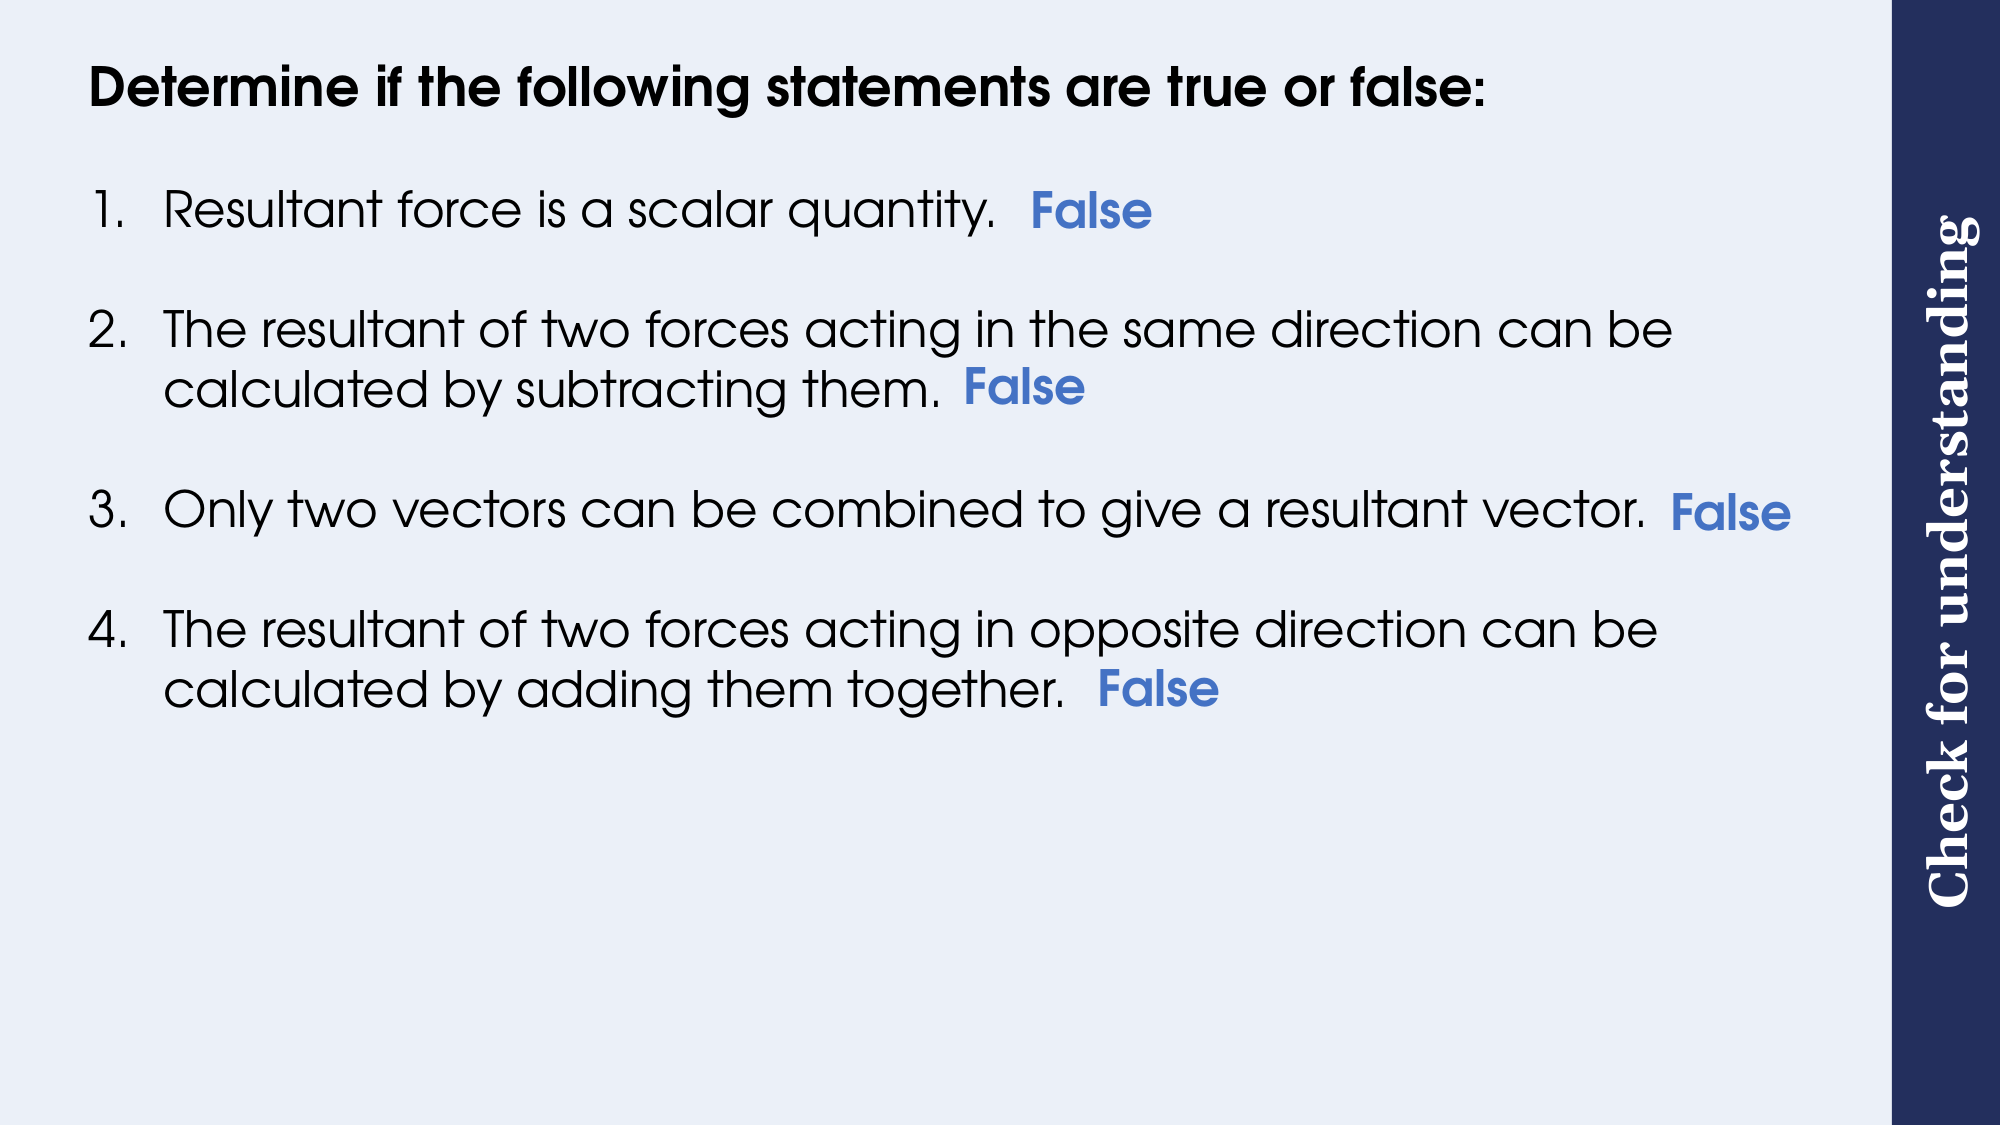

# Determine if the following statements are true or false:
Resultant force is a scalar quantity.

The resultant of two forces acting in the same direction can be calculated by subtracting them.

Only two vectors can be combined to give a resultant vector.

The resultant of two forces acting in opposite direction can be calculated by adding them together.

False
False
False
False